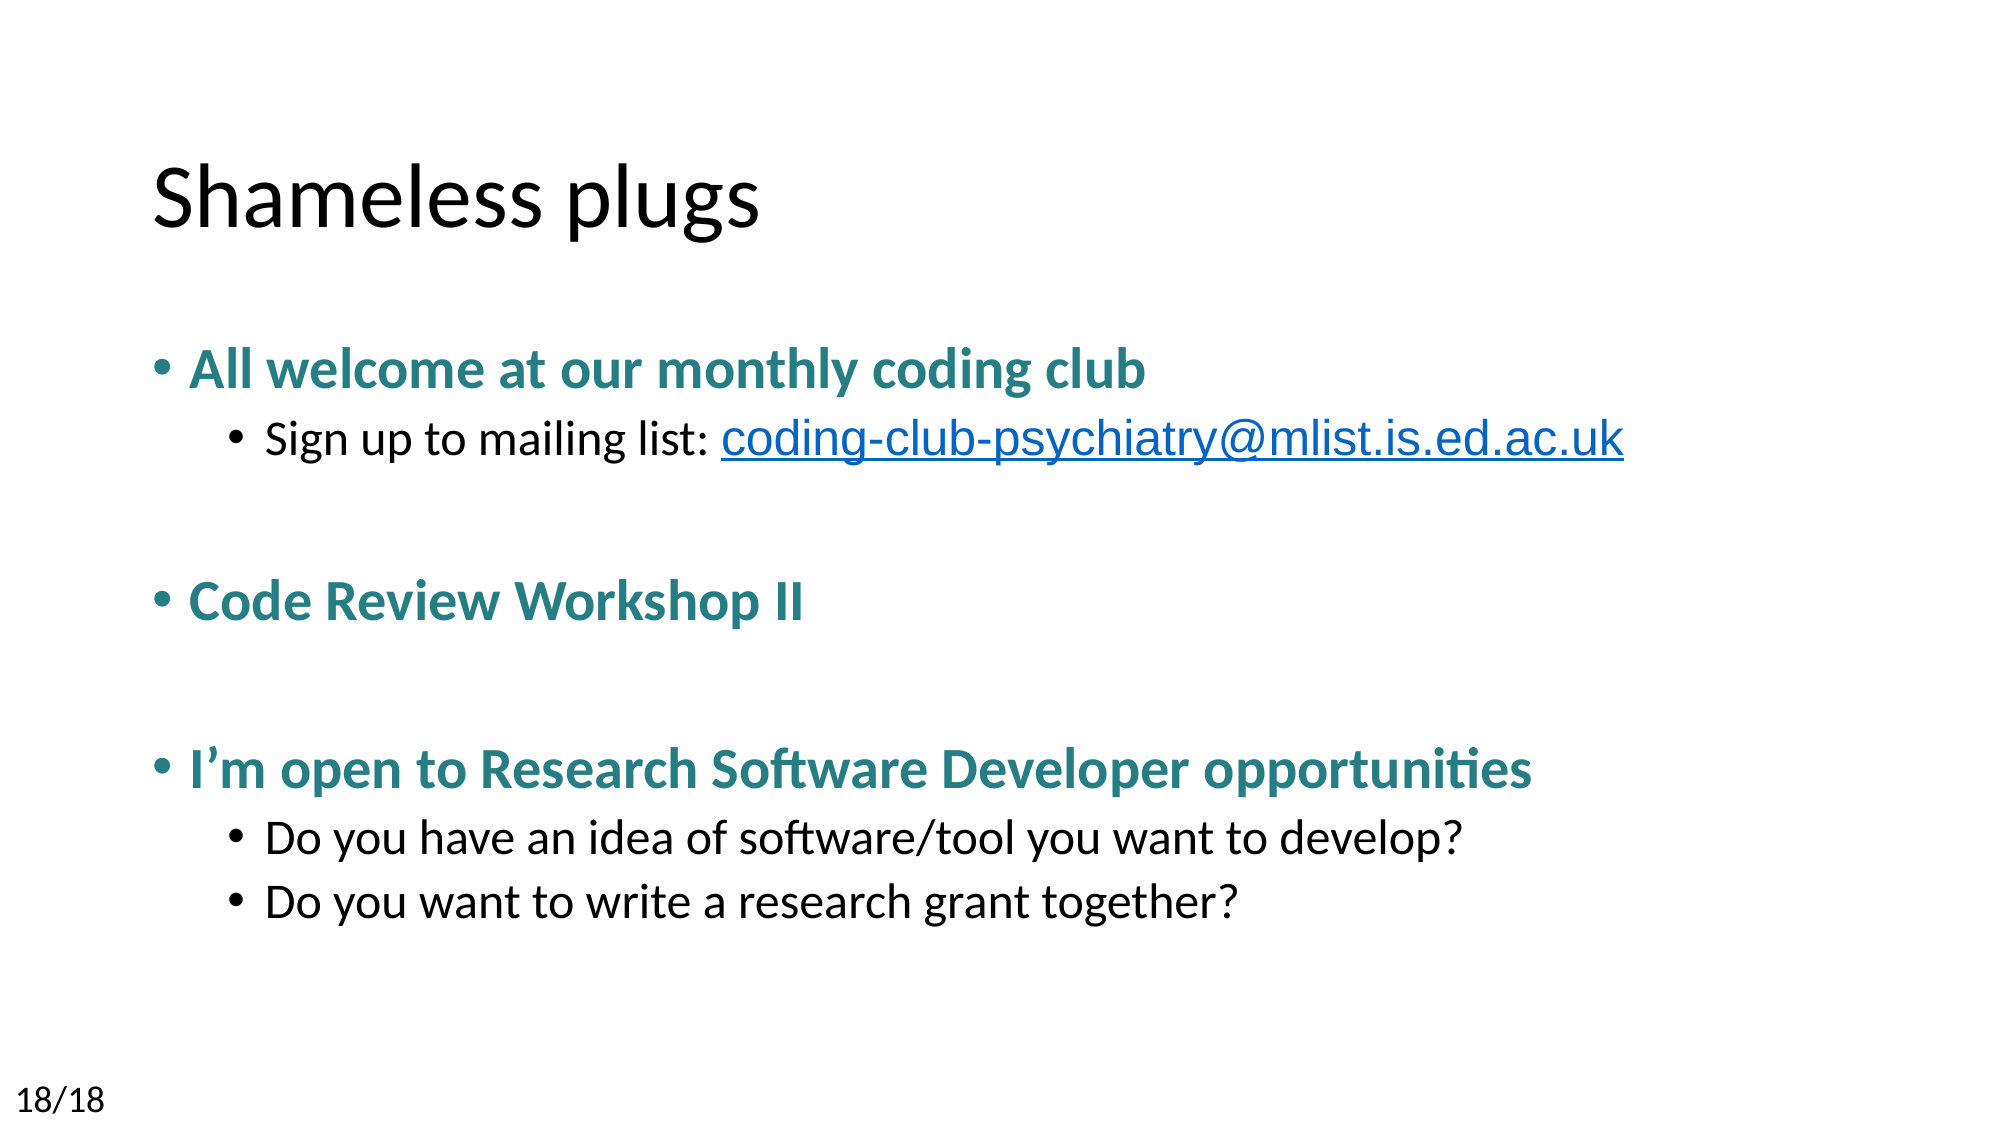

# Shameless plugs
All welcome at our monthly coding club
Sign up to mailing list: coding-club-psychiatry@mlist.is.ed.ac.uk

Code Review Workshop II

I’m open to Research Software Developer opportunities
Do you have an idea of software/tool you want to develop?
Do you want to write a research grant together?
18/18